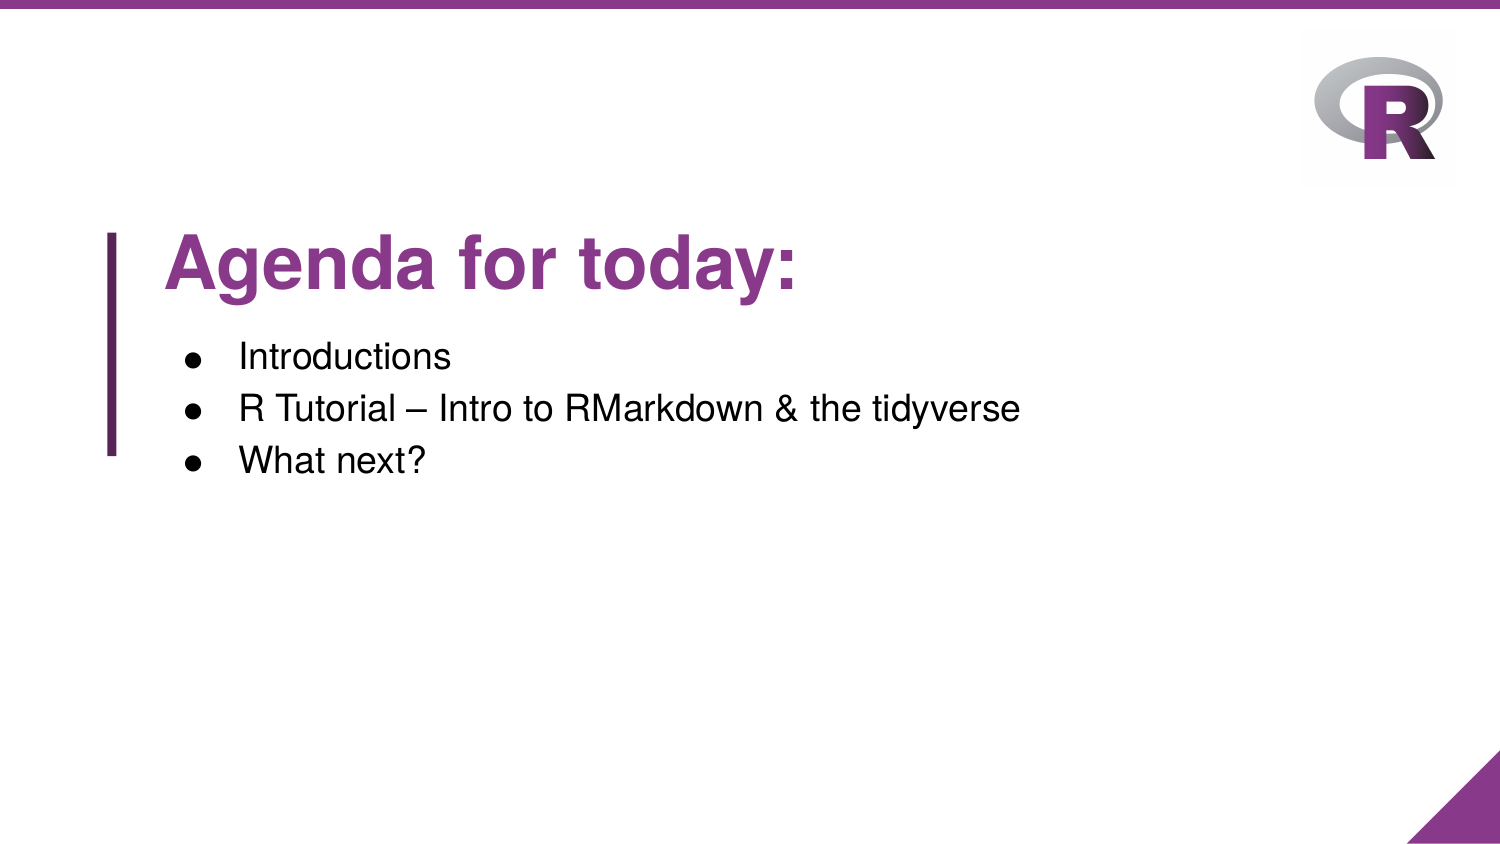

# Agenda for today:
Introductions
R Tutorial – Intro to RMarkdown & the tidyverse
What next?